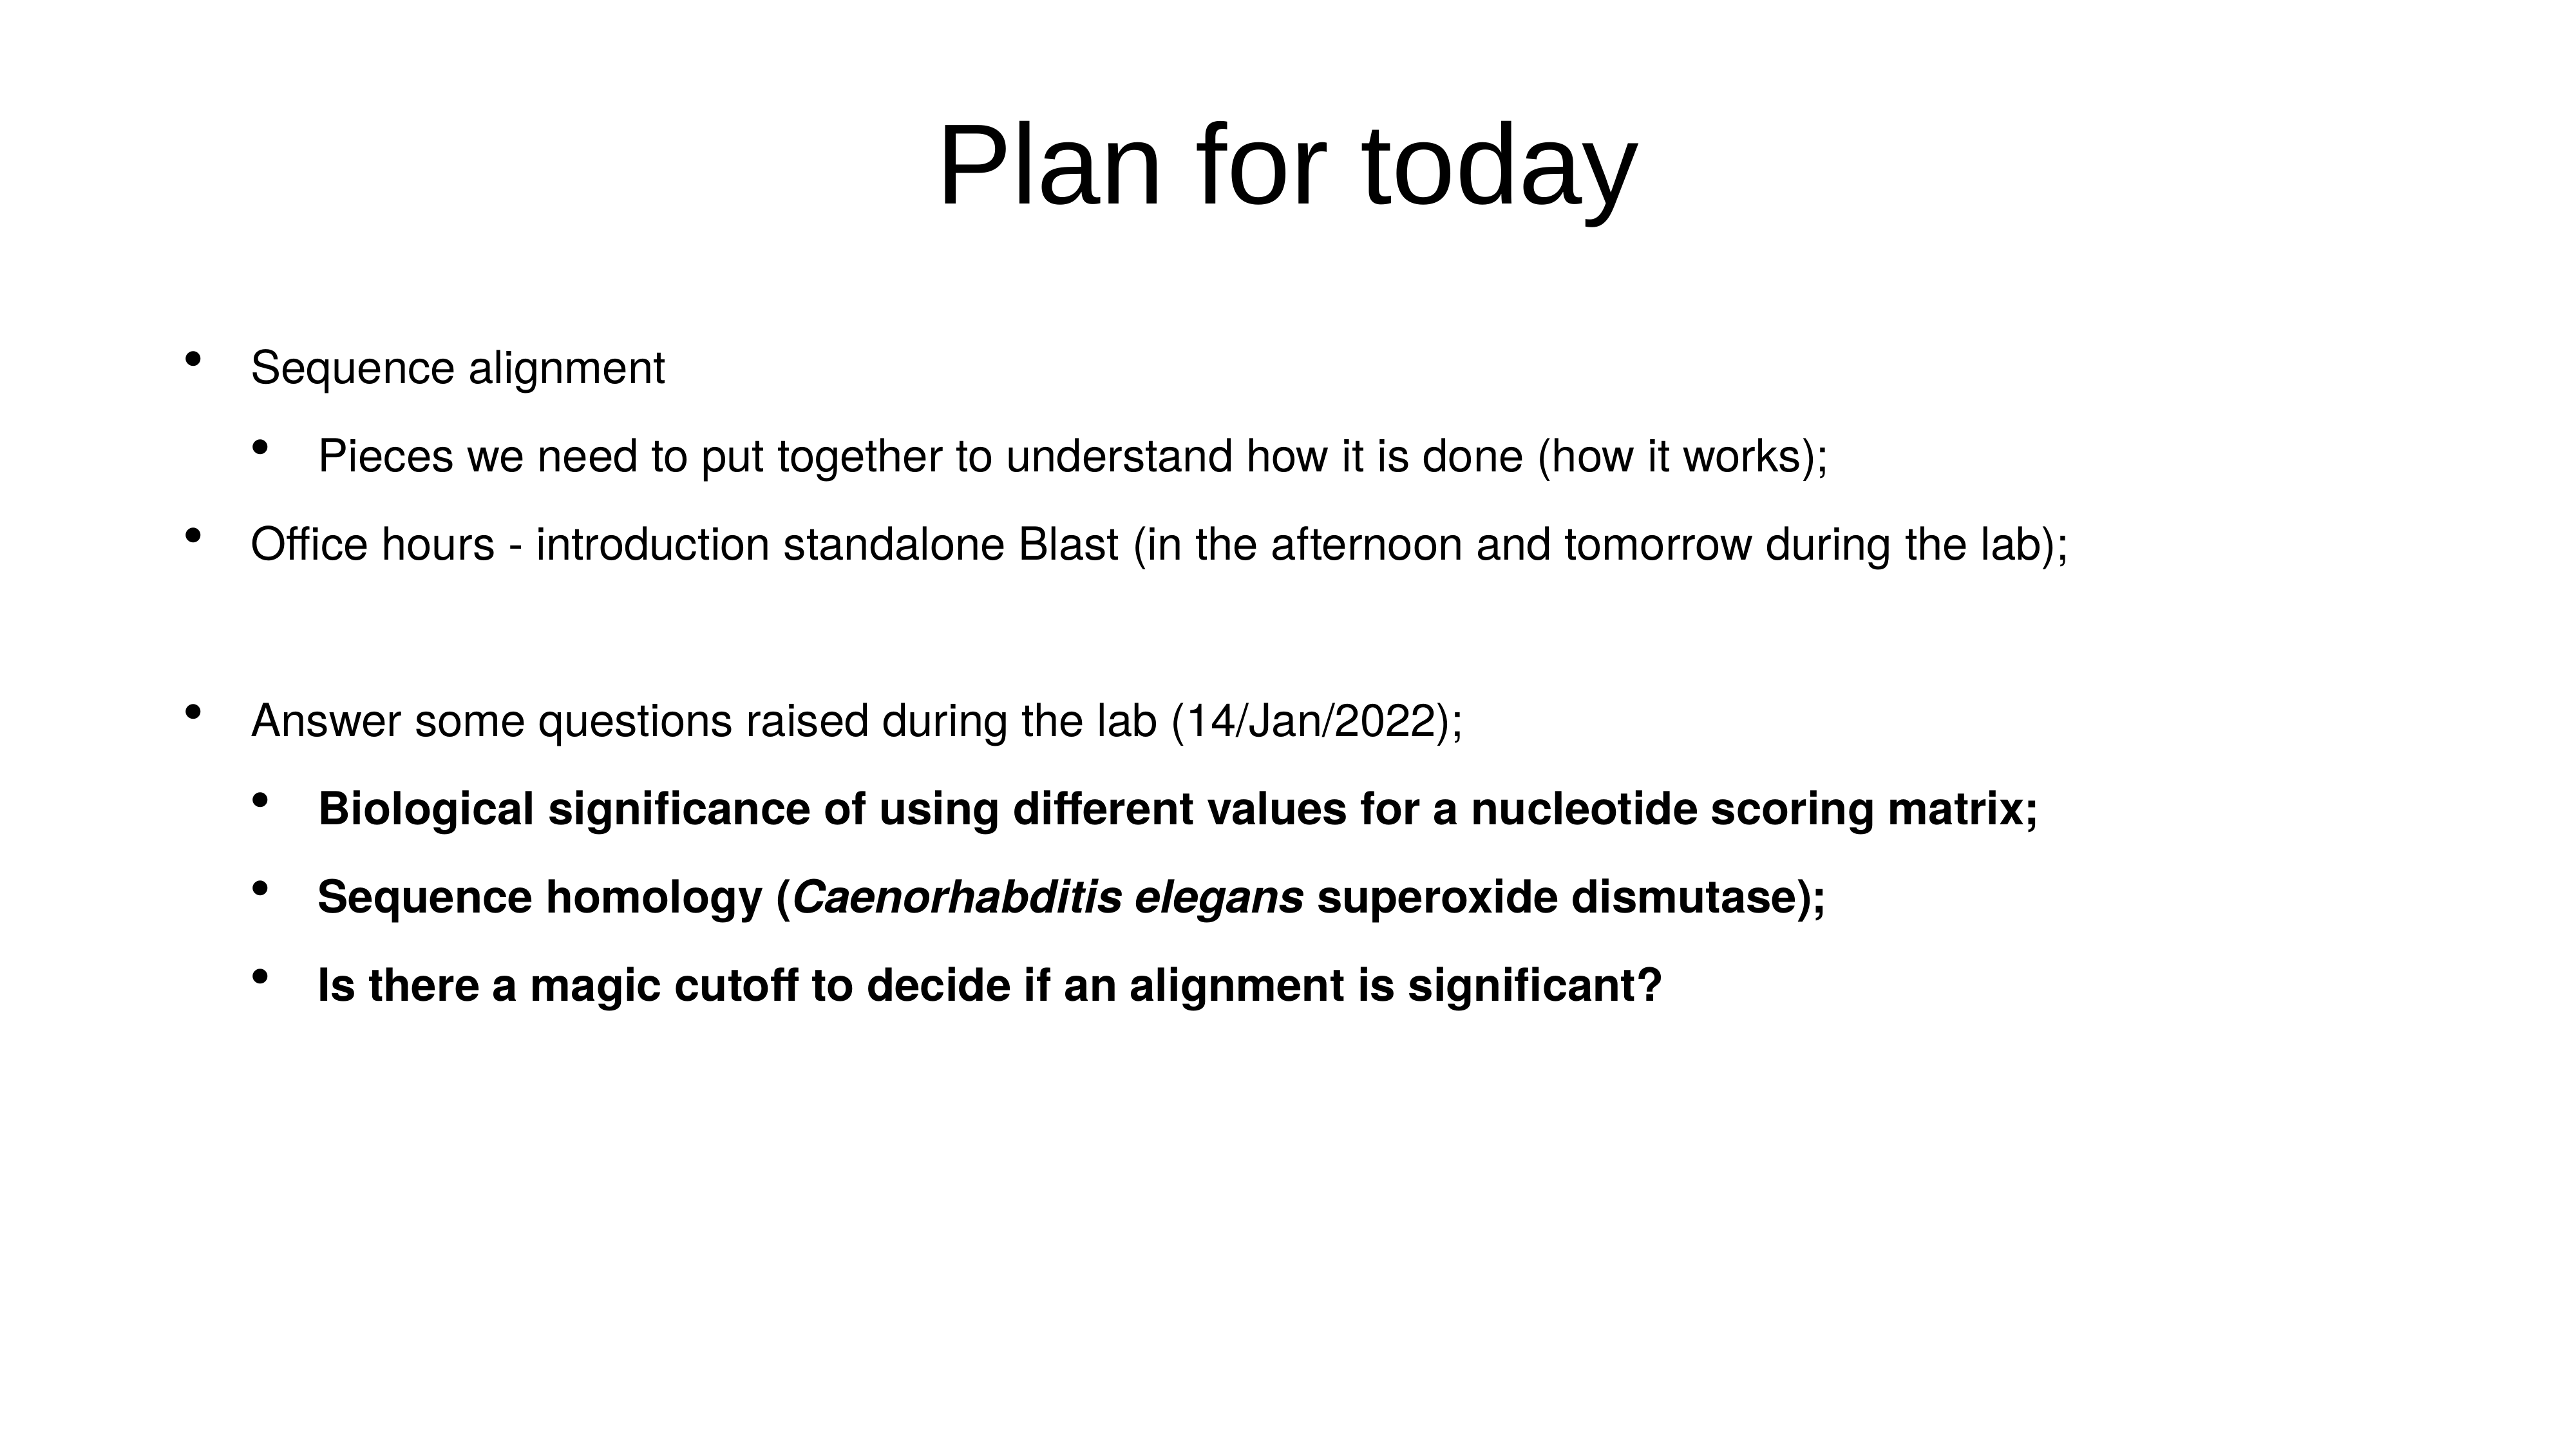

# Plan for today
Sequence alignment
Pieces we need to put together to understand how it is done (how it works);
Office hours - introduction standalone Blast (in the afternoon and tomorrow during the lab);

Answer some questions raised during the lab (14/Jan/2022);
Biological significance of using different values for a nucleotide scoring matrix;
Sequence homology (Caenorhabditis elegans superoxide dismutase);
Is there a magic cutoff to decide if an alignment is significant?